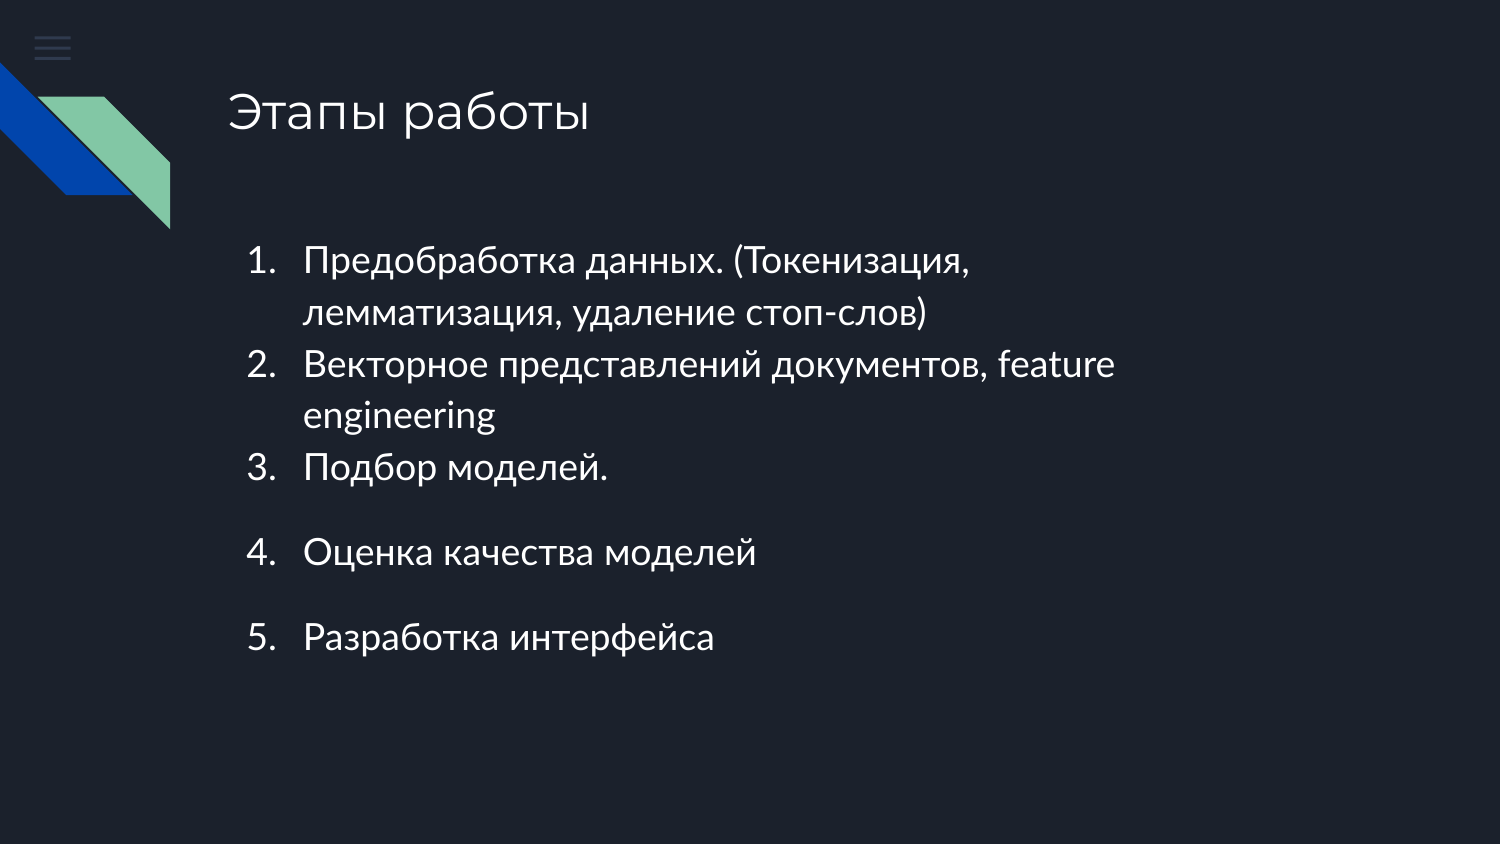

# Этапы работы
Предобработка данных. (Токенизация, лемматизация, удаление стоп-слов)
Векторное представлений документов, feature engineering
Подбор моделей.
Оценка качества моделей
Разработка интерфейса